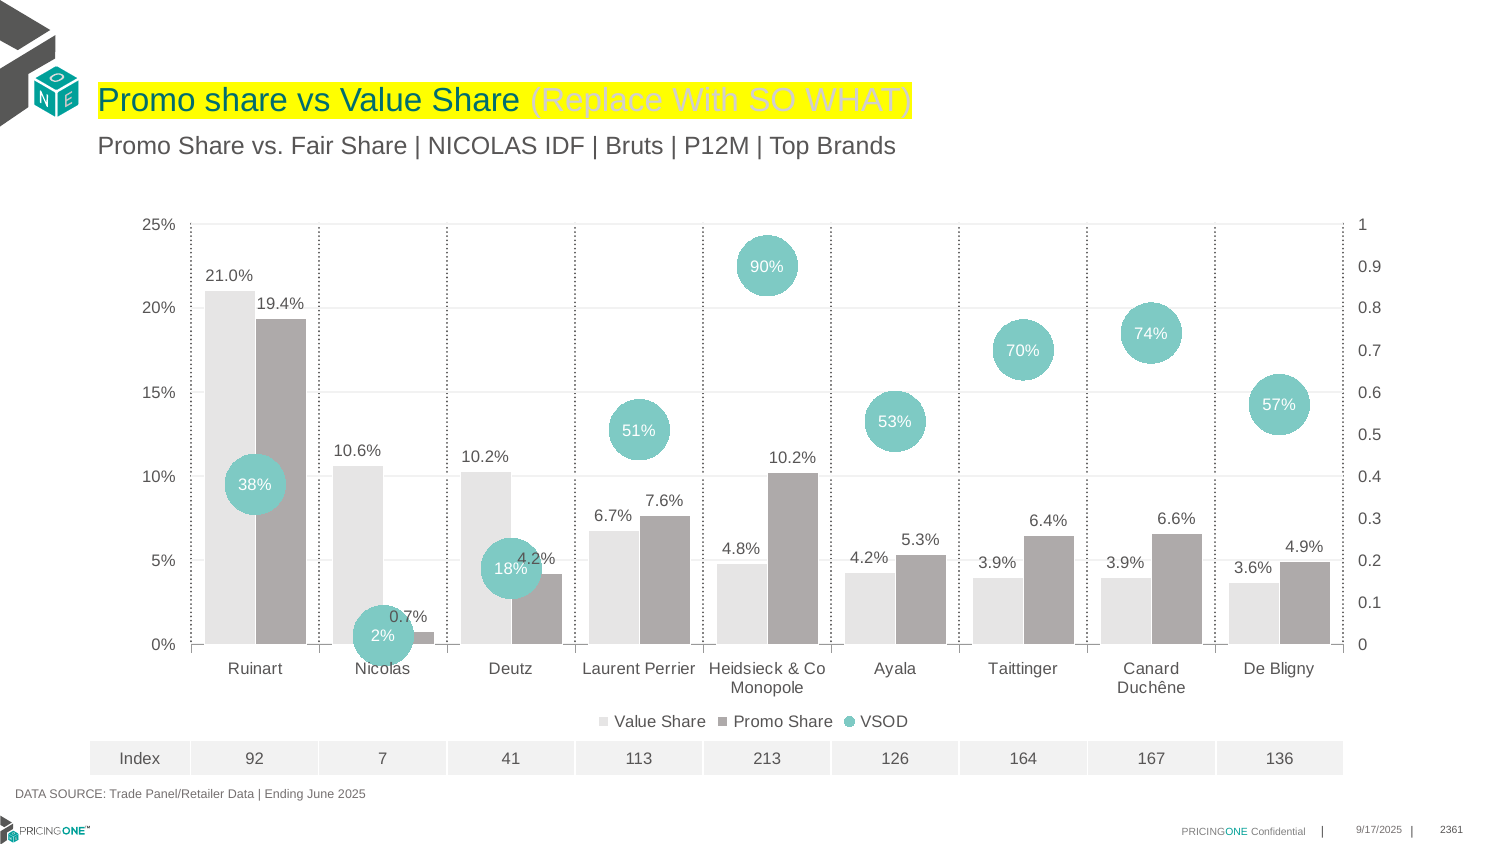

# Promo share vs Value Share (Replace With SO WHAT)
Promo Share vs. Fair Share | NICOLAS IDF | Bruts | P12M | Top Brands

### Chart

| Category | Value Share | Promo Share | VSOD |
|---|---|---|---|
| Ruinart | 0.21031986079268597 | 0.19389467652409134 | 0.38 |
| Nicolas | 0.10637980942892324 | 0.007168326659571566 | 0.02 |
| Deutz | 0.10239448207379333 | 0.0418996173577084 | 0.18 |
| Laurent Perrier | 0.0673052787962331 | 0.076263865687566 | 0.51 |
| Heidsieck & Co Monopole | 0.04792373795498824 | 0.10229448387873703 | 0.9 |
| Ayala | 0.042379788213336225 | 0.05341906898428891 | 0.53 |
| Taittinger | 0.03935580936500095 | 0.06444163108945995 | 0.7 |
| Canard Duchêne | 0.03930476796898226 | 0.06572075838375496 | 0.74 |
| De Bligny | 0.036319948410305045 | 0.049252586004851336 | 0.57 |
| Index | 92 | 7 | 41 | 113 | 213 | 126 | 164 | 167 | 136 |
| --- | --- | --- | --- | --- | --- | --- | --- | --- | --- |
DATA SOURCE: Trade Panel/Retailer Data | Ending June 2025

9/17/2025
2361